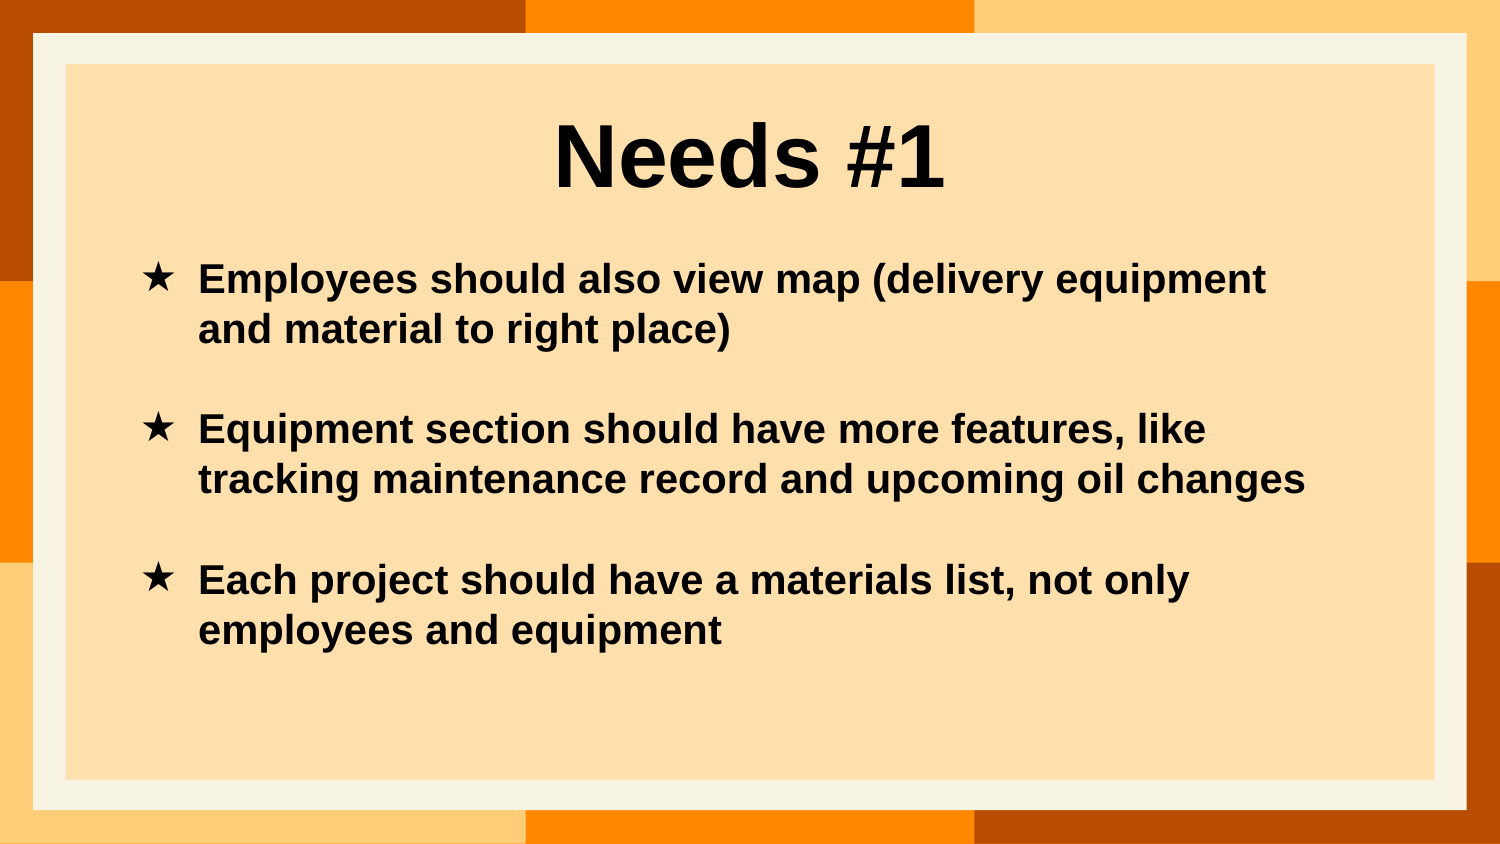

​​
# Needs #1
Employees should also view map (delivery equipment and material to right place)

Equipment section should have more features, like tracking maintenance record and upcoming oil changes

Each project should have a materials list, not only employees and equipment